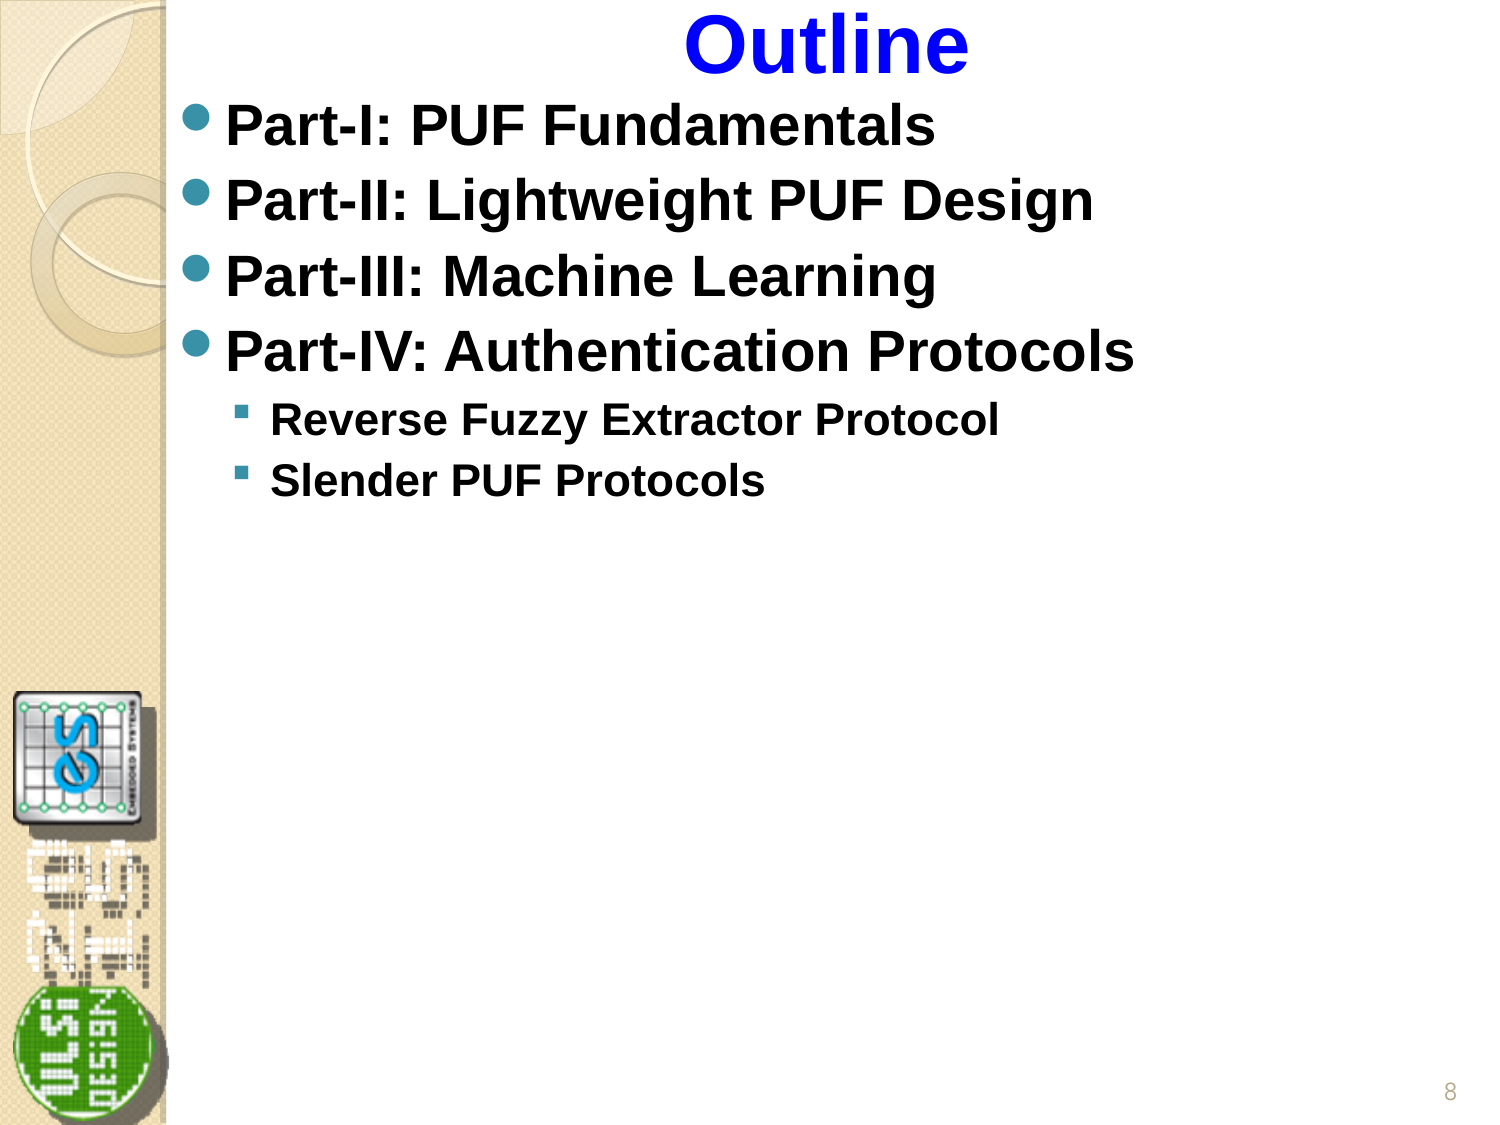

# Outline
Part-I: PUF Fundamentals
Part-II: Lightweight PUF Design
Part-III: Machine Learning
Part-IV: Authentication Protocols
Reverse Fuzzy Extractor Protocol
Slender PUF Protocols
8